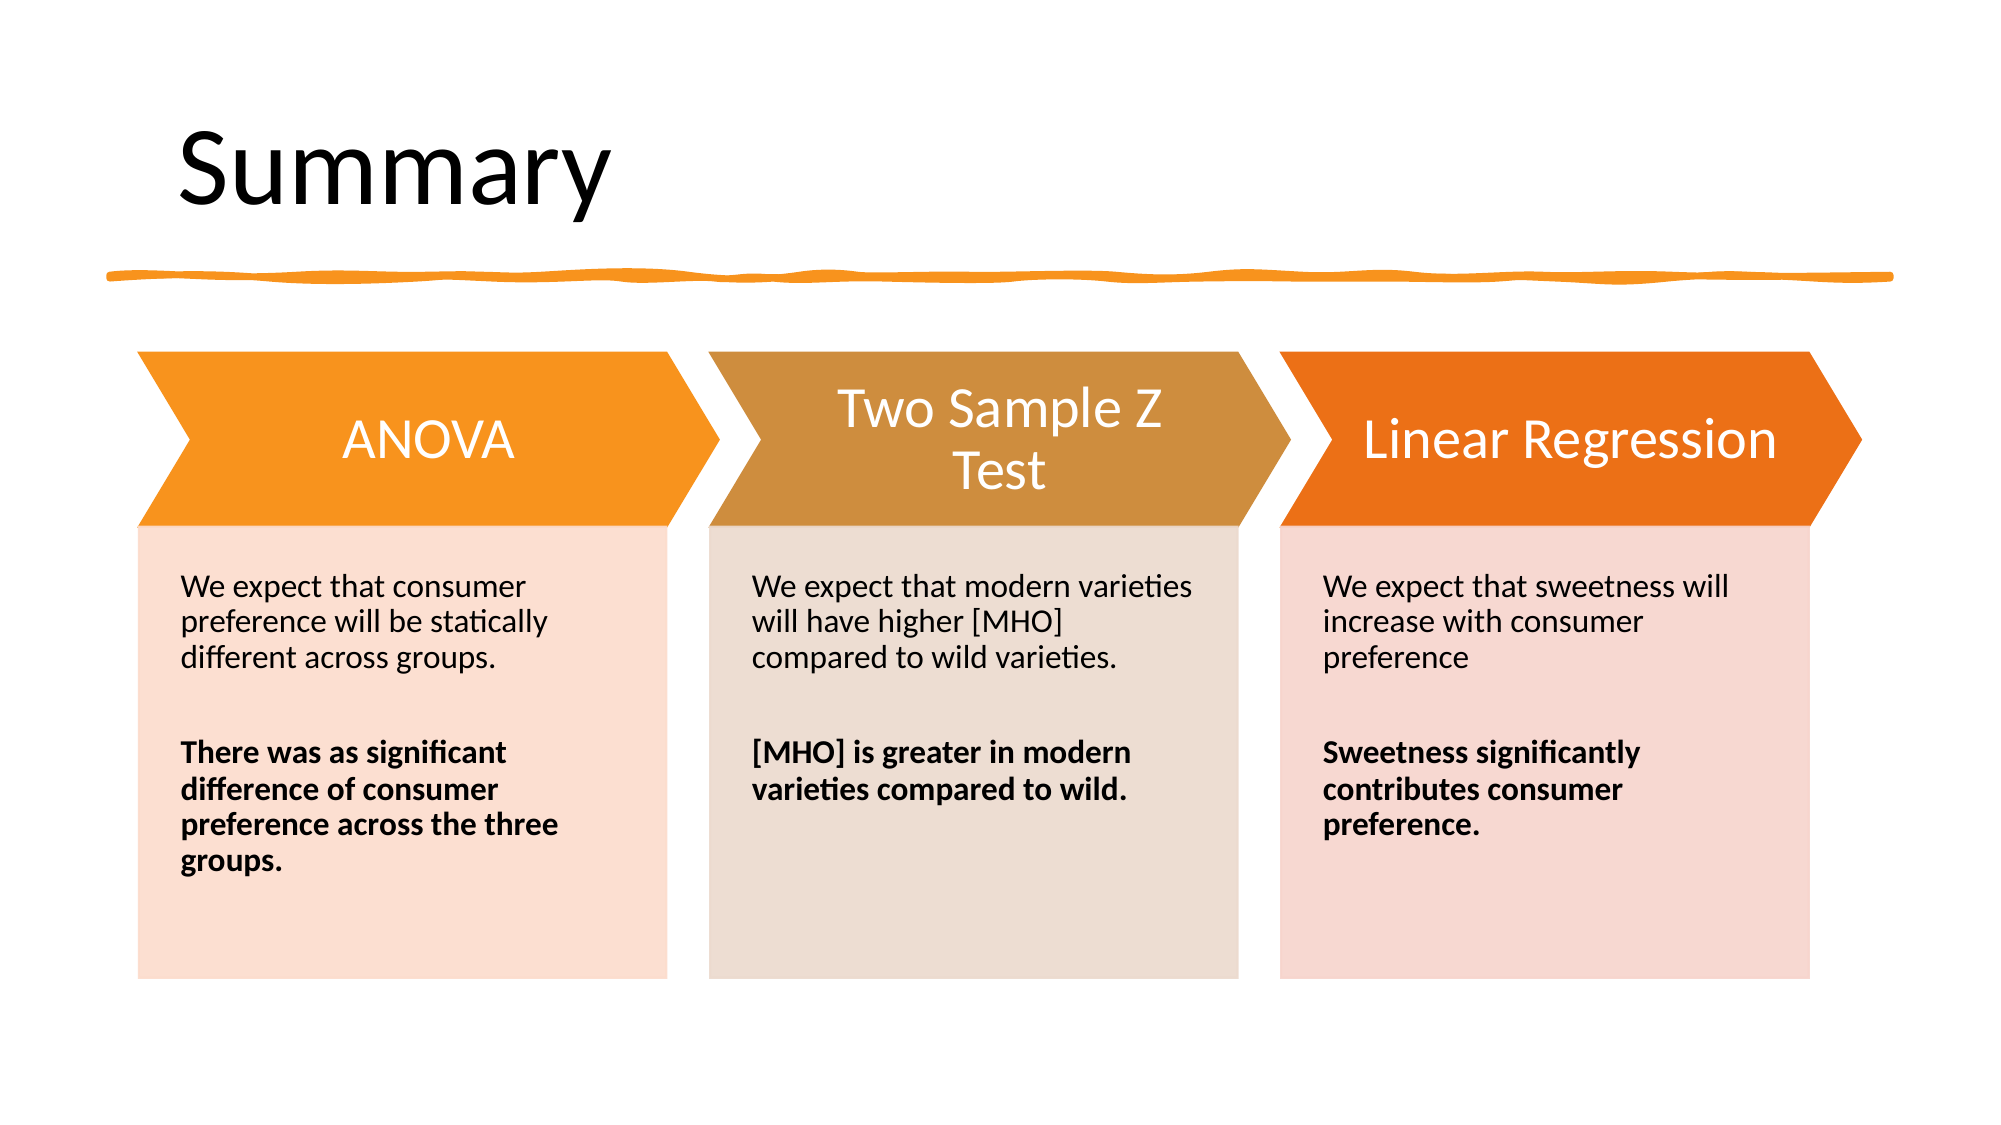

# Summary

ANOVA
We expect that consumer preference will be statically different across groups.

There was as significant difference of consumer preference across the three groups.
Two Sample Z Test
We expect that modern varieties will have higher [MHO] compared to wild varieties.

[MHO] is greater in modern varieties compared to wild.

Linear Regression
We expect that sweetness will increase with consumer preference

Sweetness significantly contributes consumer preference.